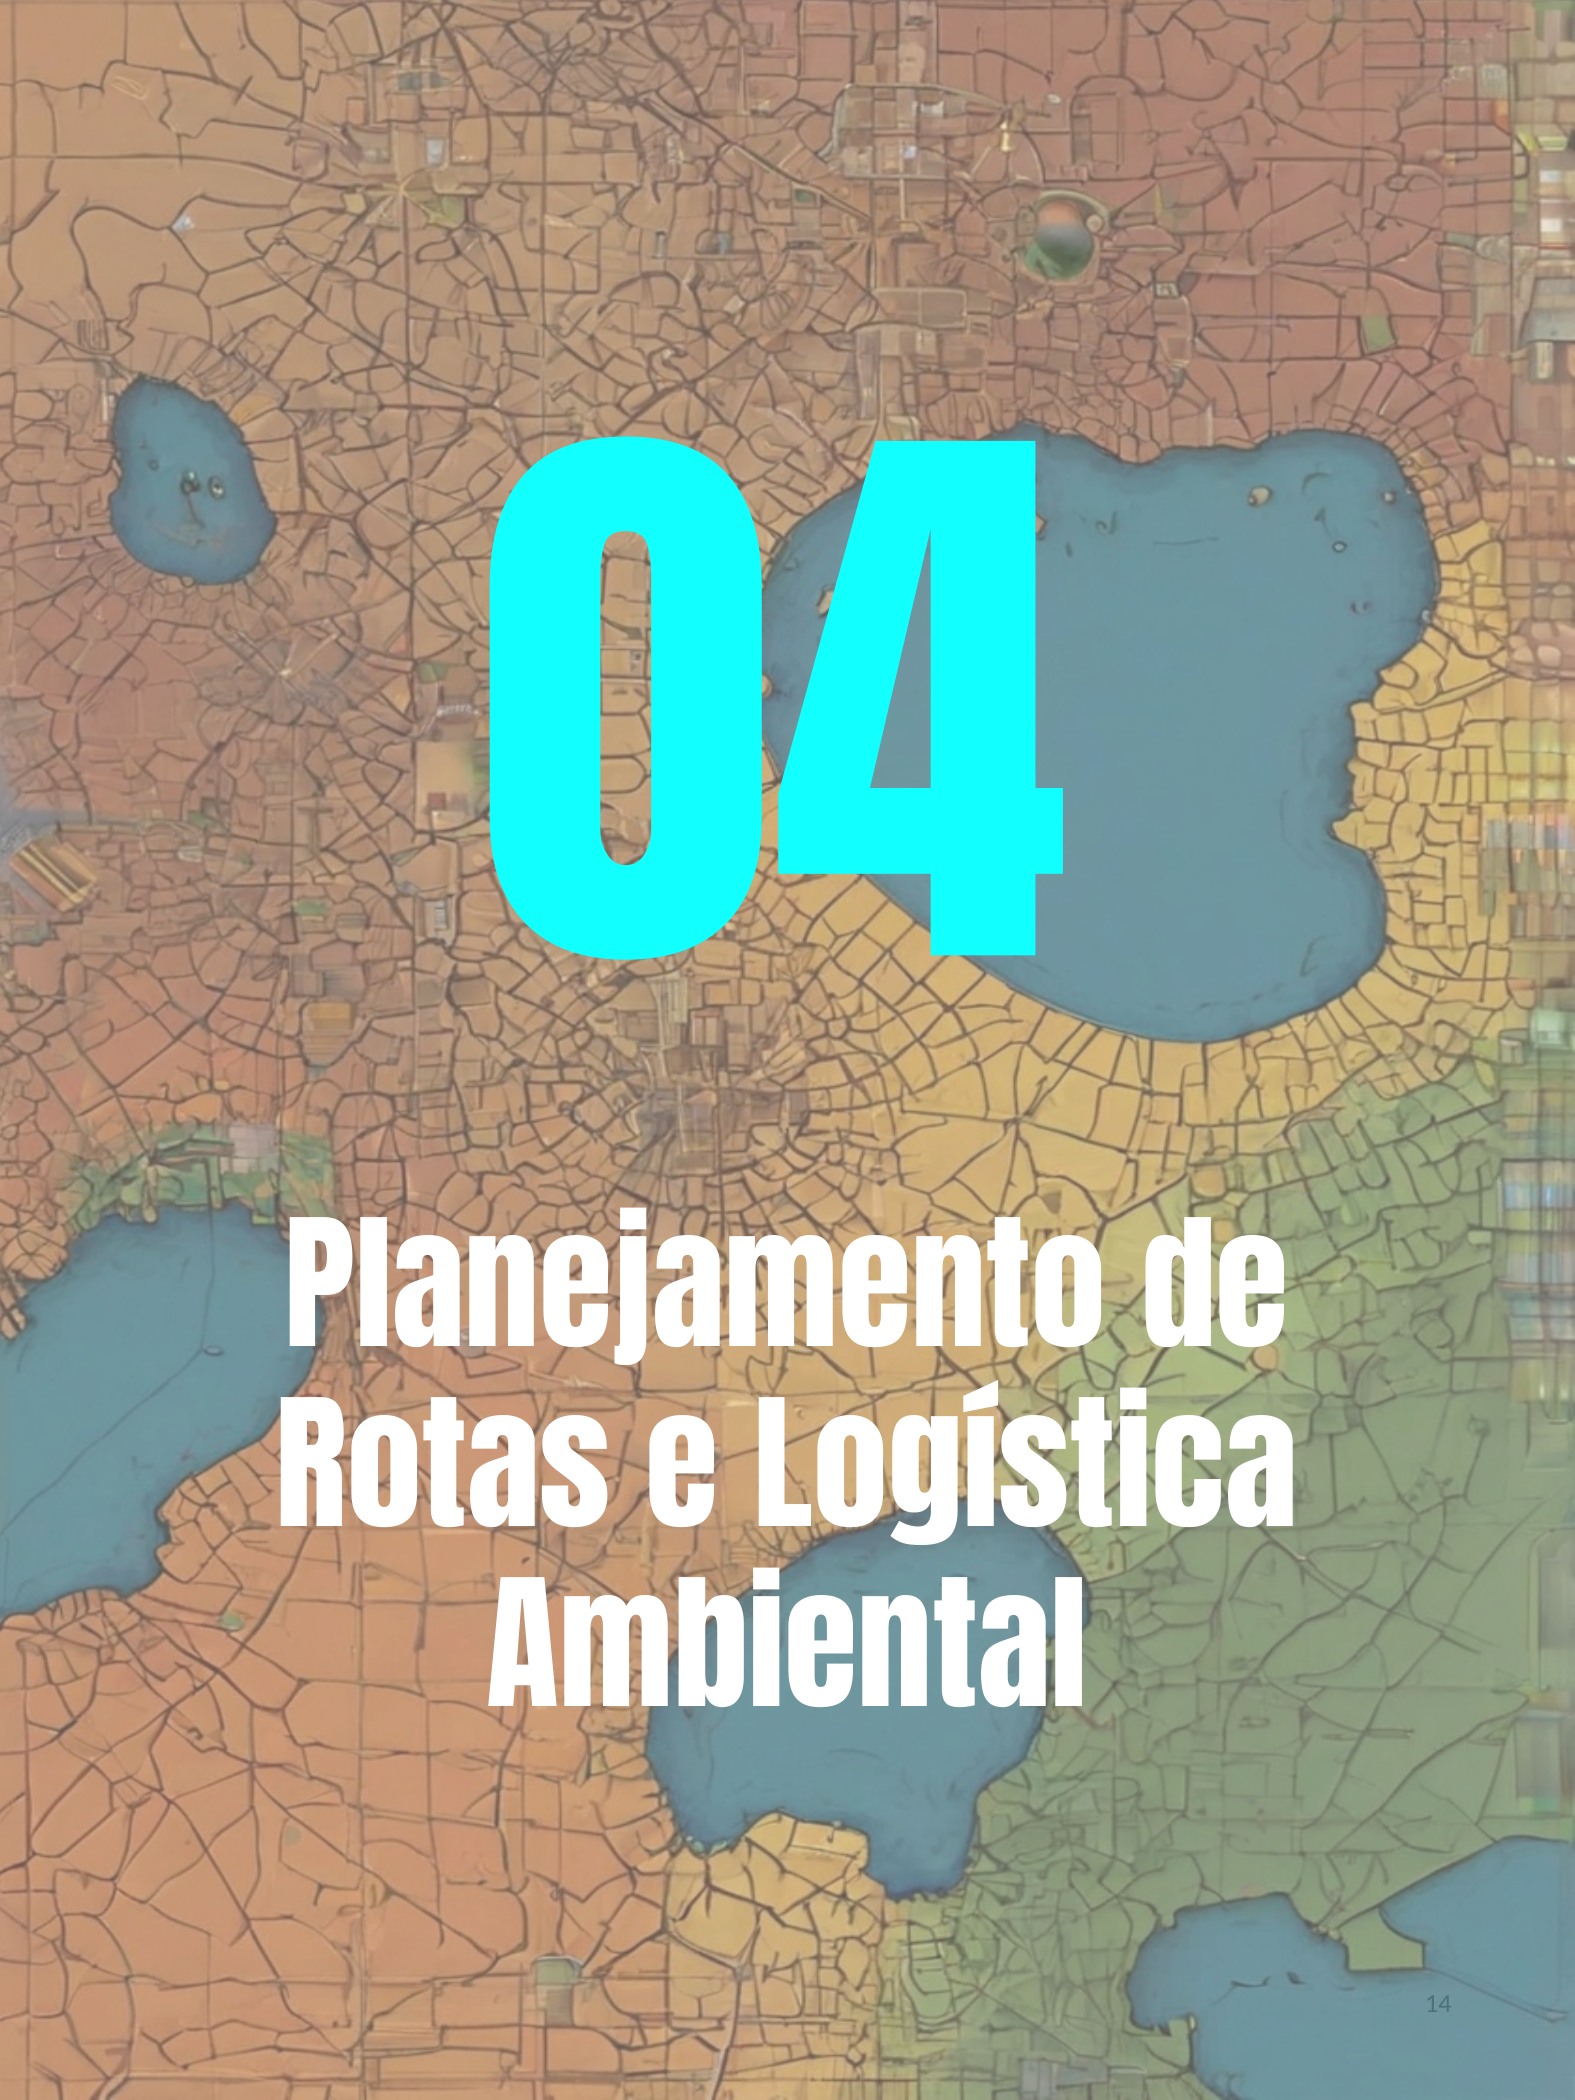

04
Planejamento de Rotas e Logística Ambiental
14